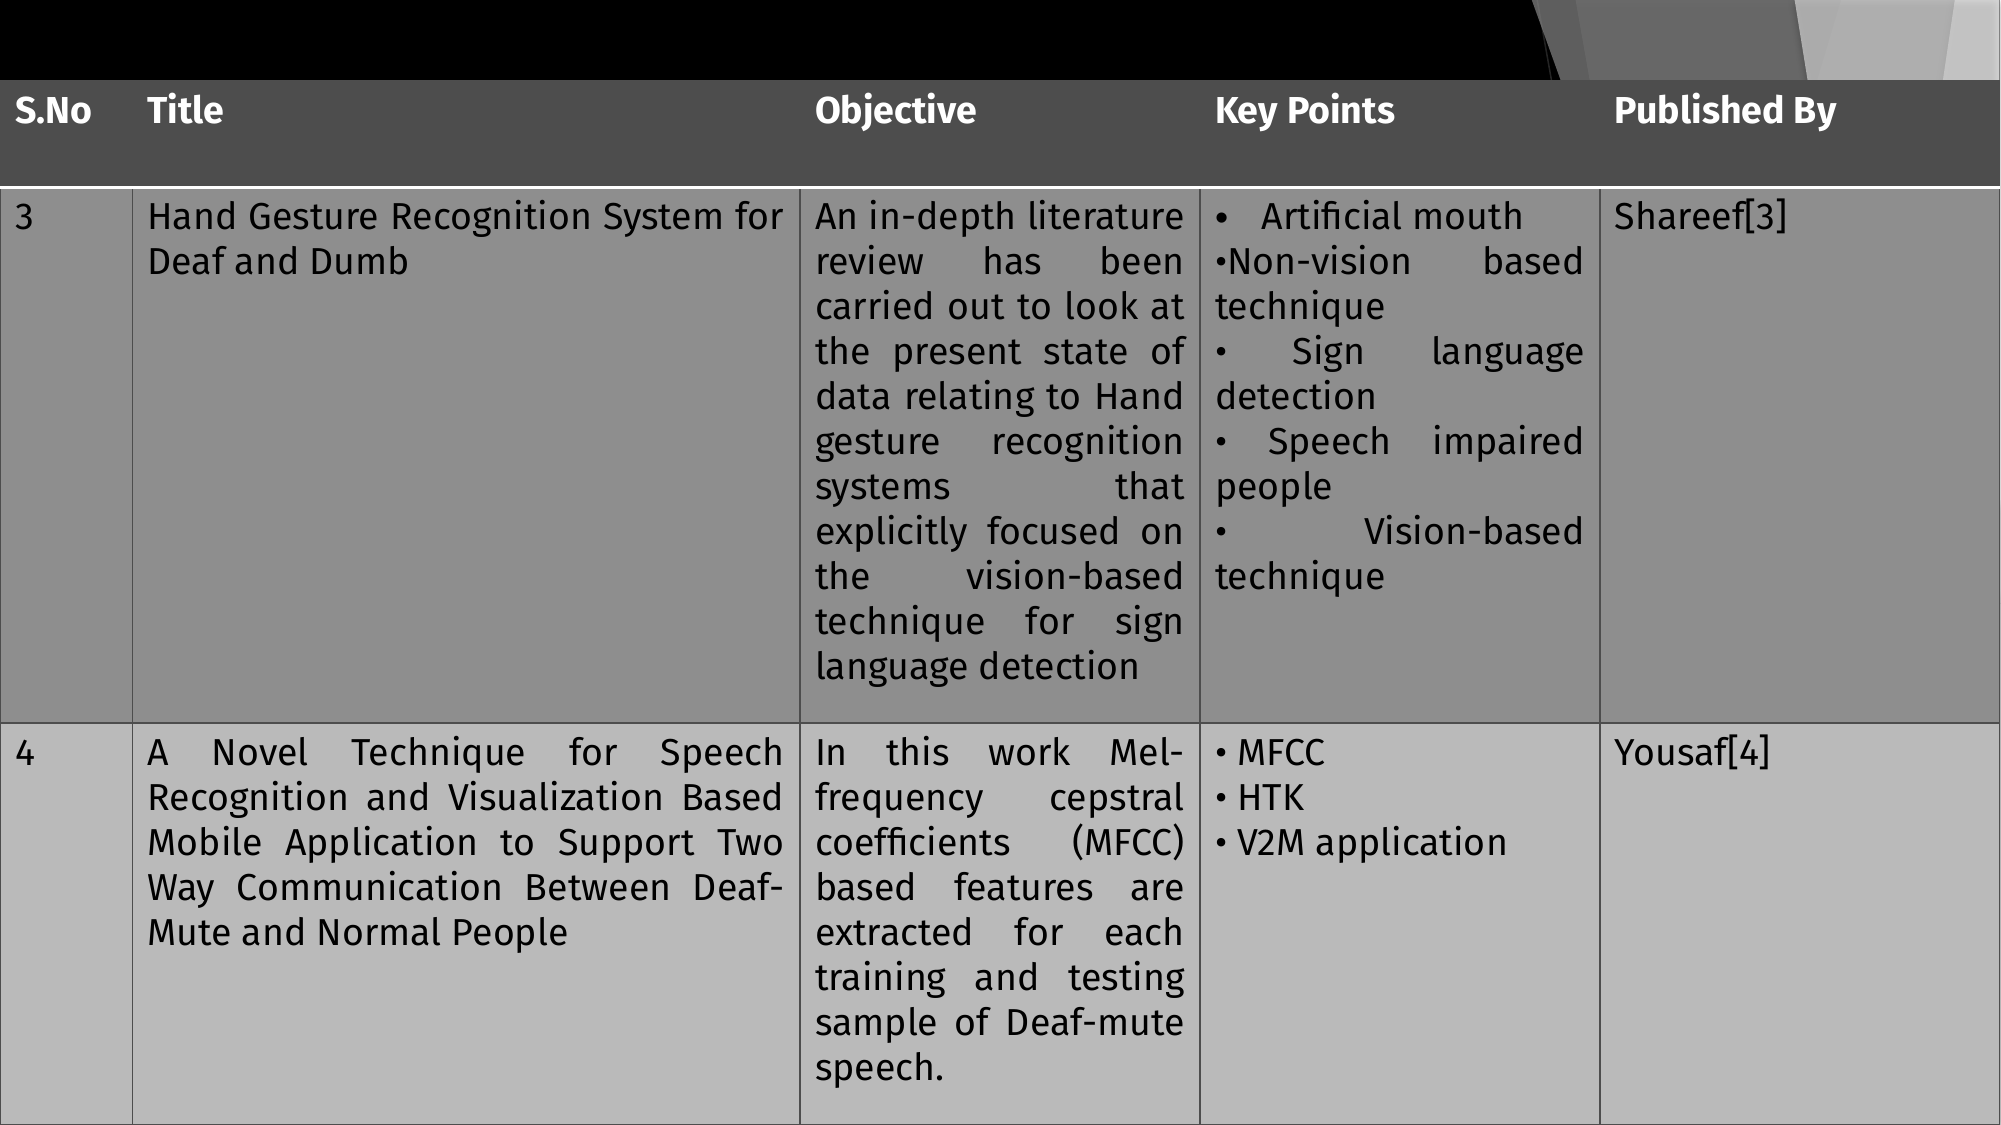

| S.No | Title | Objective | Key Points | Published By |
| --- | --- | --- | --- | --- |
| 3 | Hand Gesture Recognition System for Deaf and Dumb | An in-depth literature review has been carried out to look at the present state of data relating to Hand gesture recognition systems that explicitly focused on the vision-based technique for sign language detection | Artificial mouth •Non-vision based technique • Sign language detection • Speech impaired people • Vision-based technique | Shareef[3] |
| 4 | A Novel Technique for Speech Recognition and Visualization Based Mobile Application to Support Two Way Communication Between Deaf-Mute and Normal People | In this work Mel- frequency cepstral coefficients (MFCC) based features are extracted for each training and testing sample of Deaf-mute speech. | • MFCC • HTK • V2M application | Yousaf[4] |